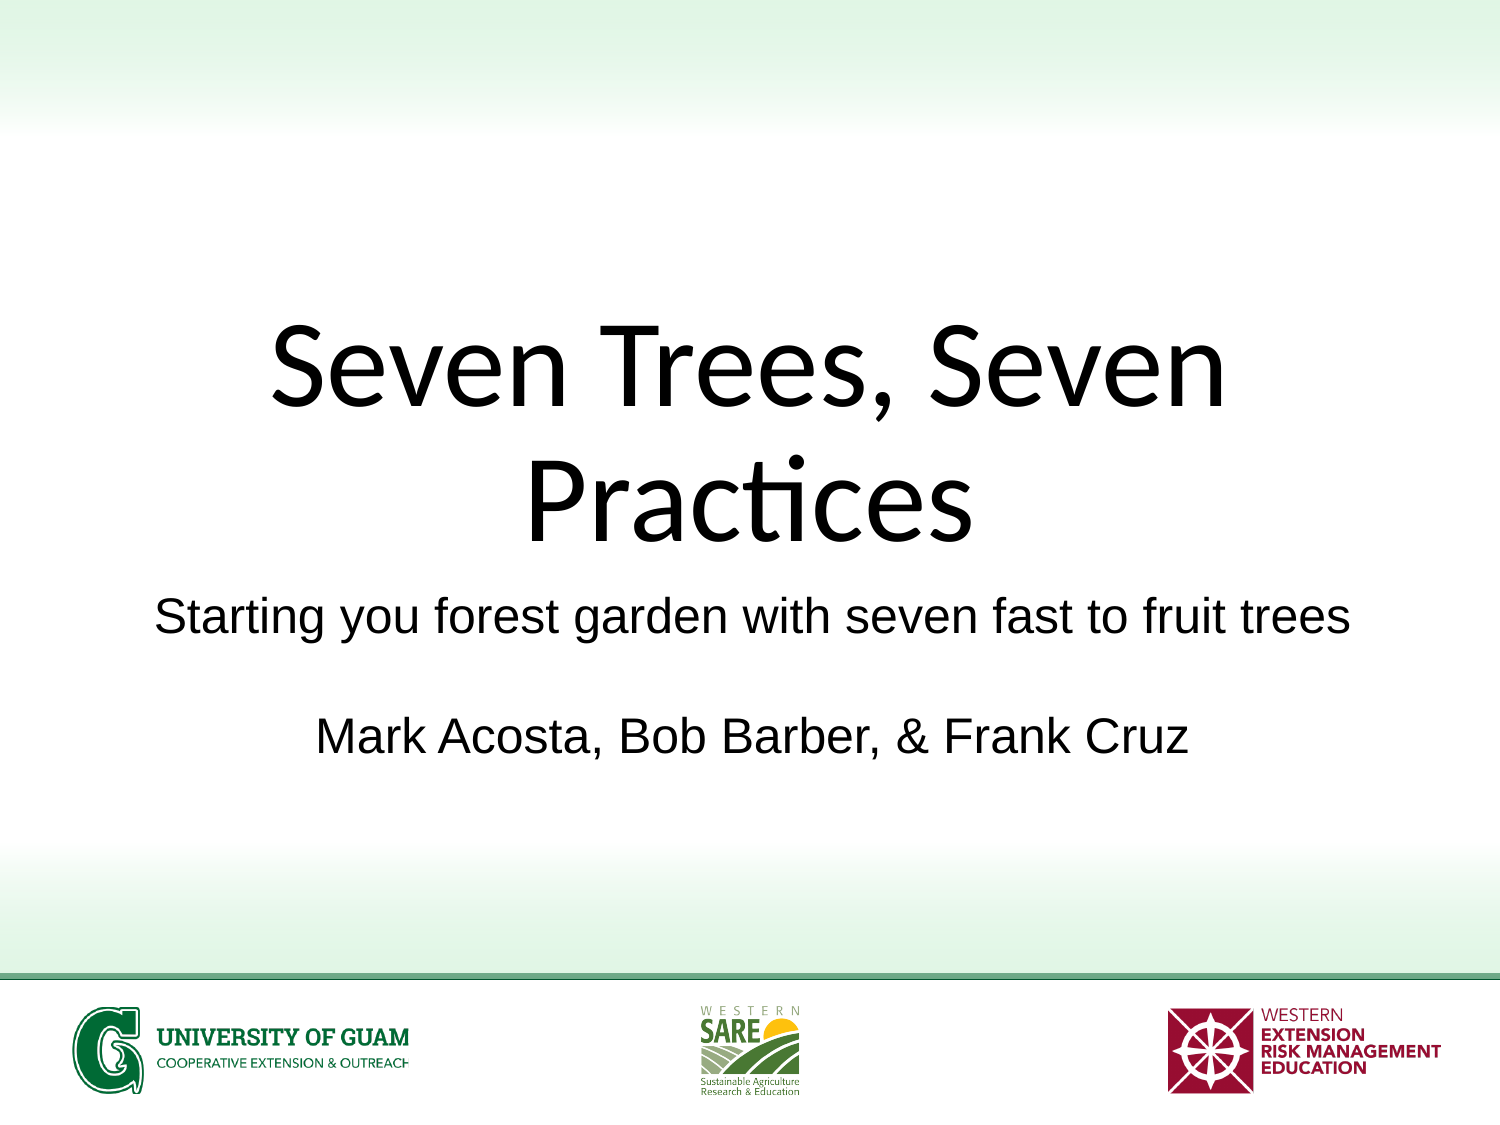

# Seven Trees, Seven Practices
Starting you forest garden with seven fast to fruit trees

Mark Acosta, Bob Barber, & Frank Cruz